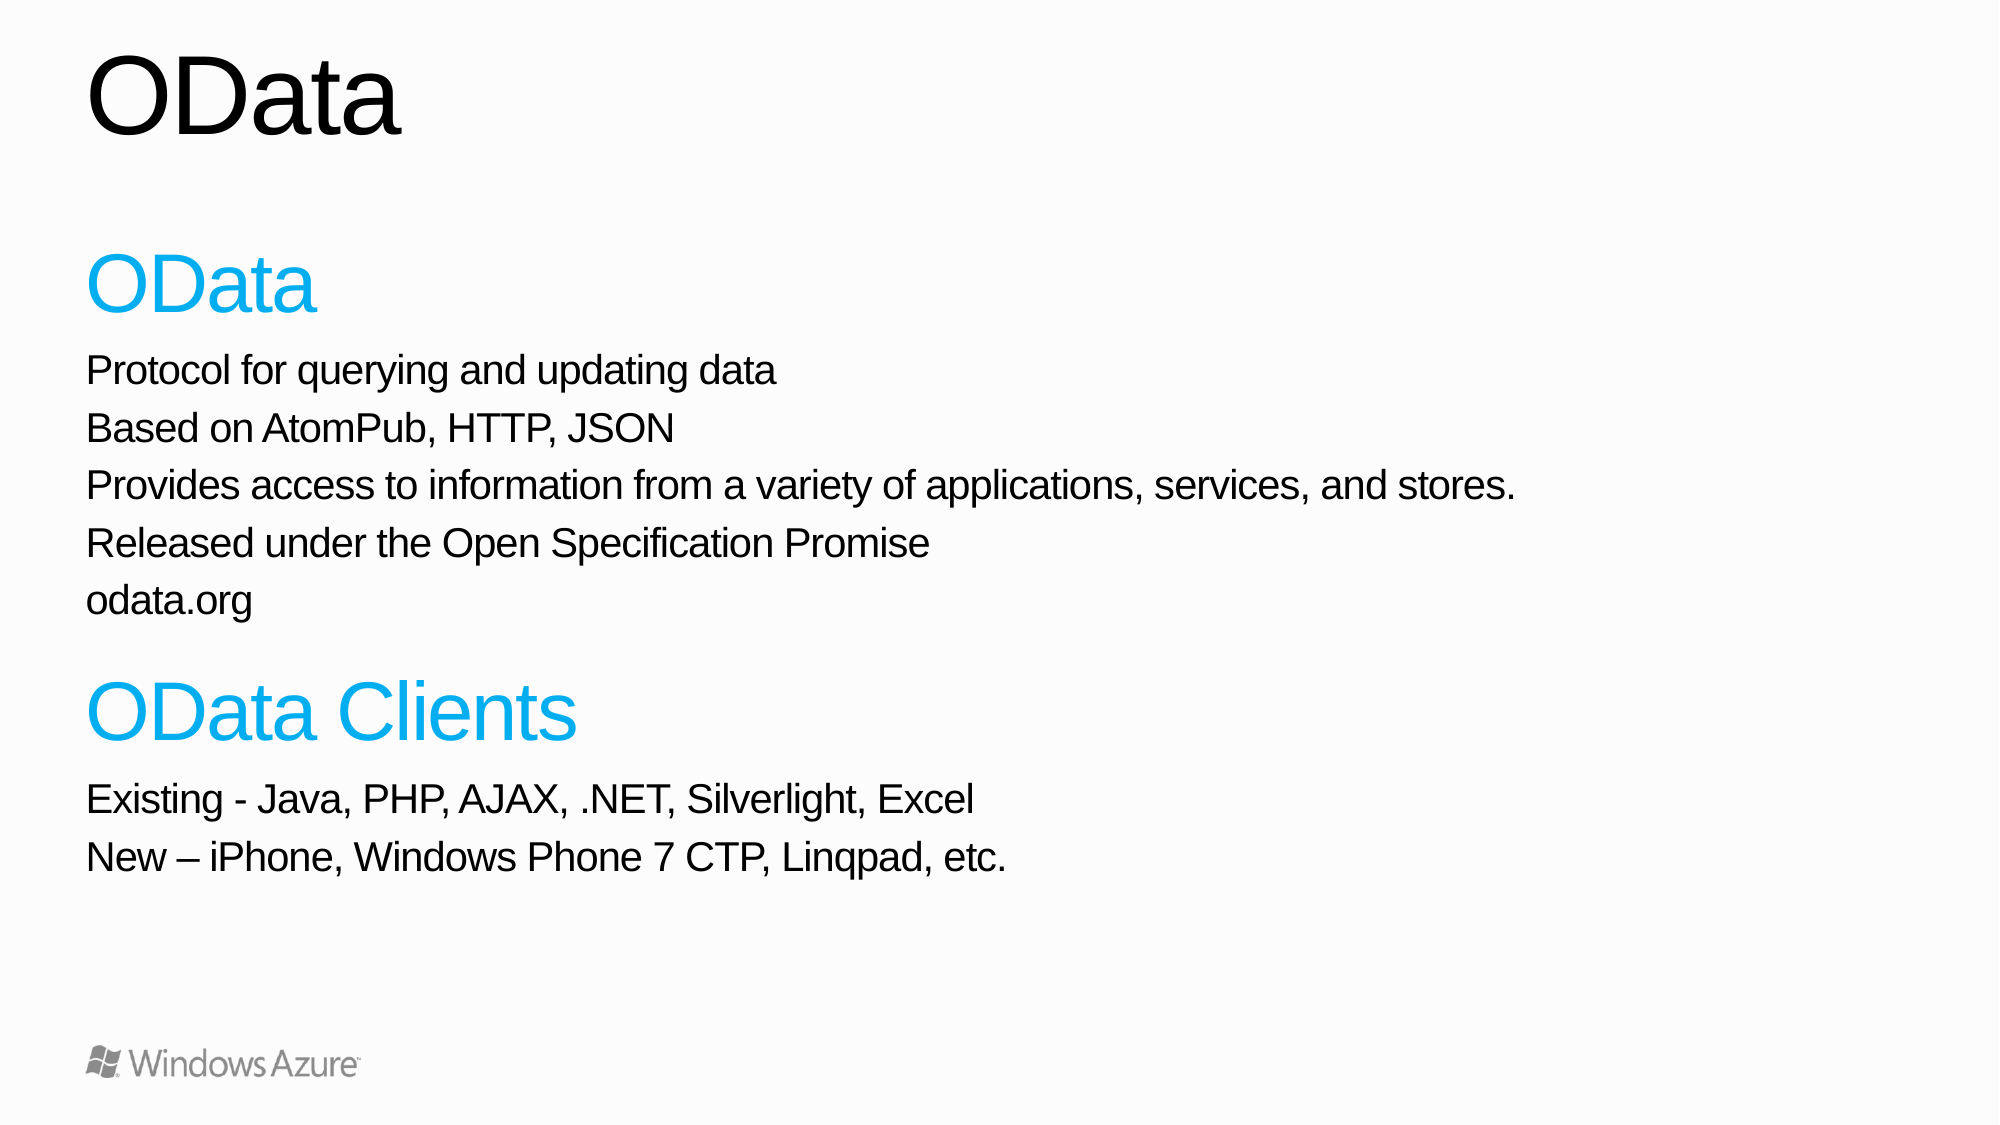

# OData
OData
Protocol for querying and updating data
Based on AtomPub, HTTP, JSON
Provides access to information from a variety of applications, services, and stores.
Released under the Open Specification Promise
odata.org
OData Clients
Existing - Java, PHP, AJAX, .NET, Silverlight, Excel
New – iPhone, Windows Phone 7 CTP, Linqpad, etc.